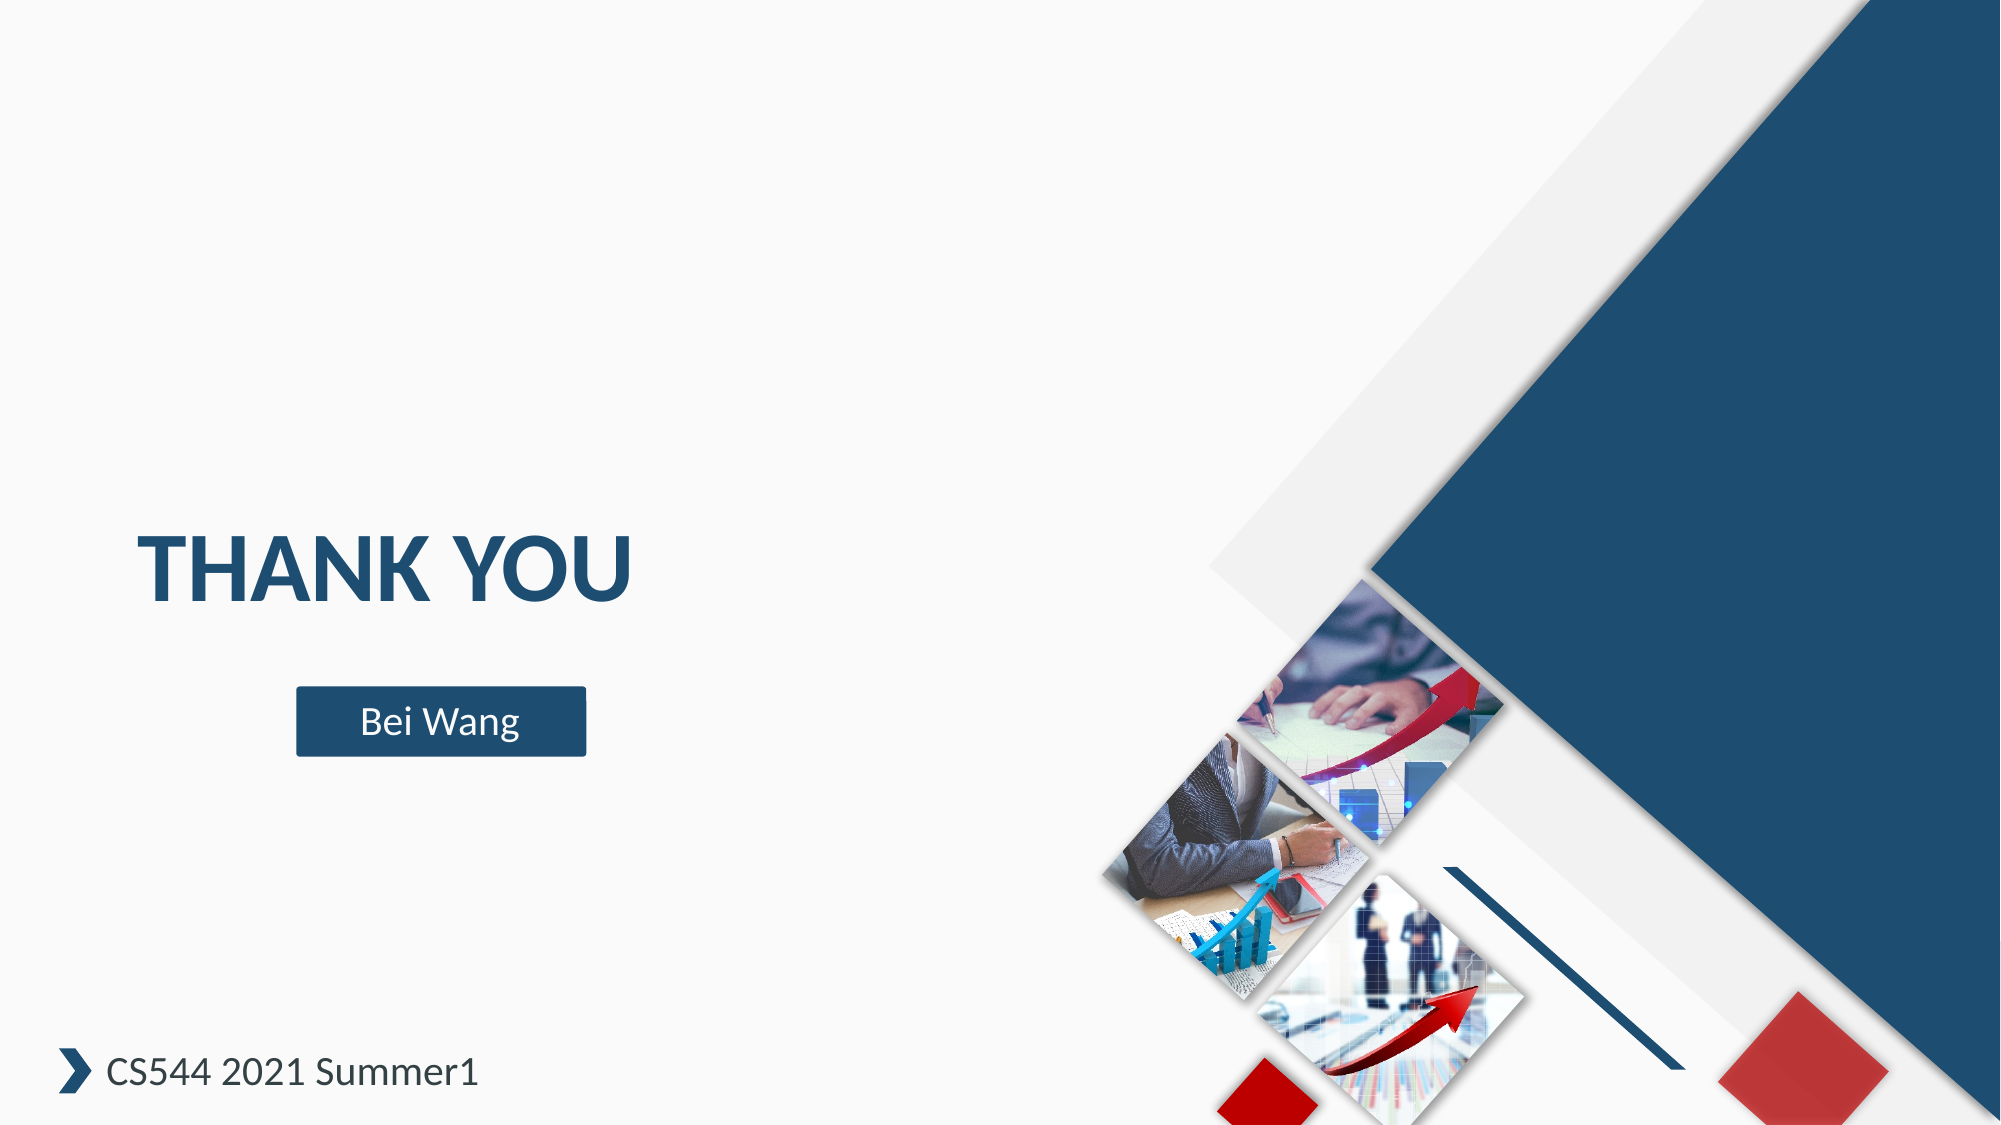

THANK YOU

Bei Wang
CS544 2021 Summer1